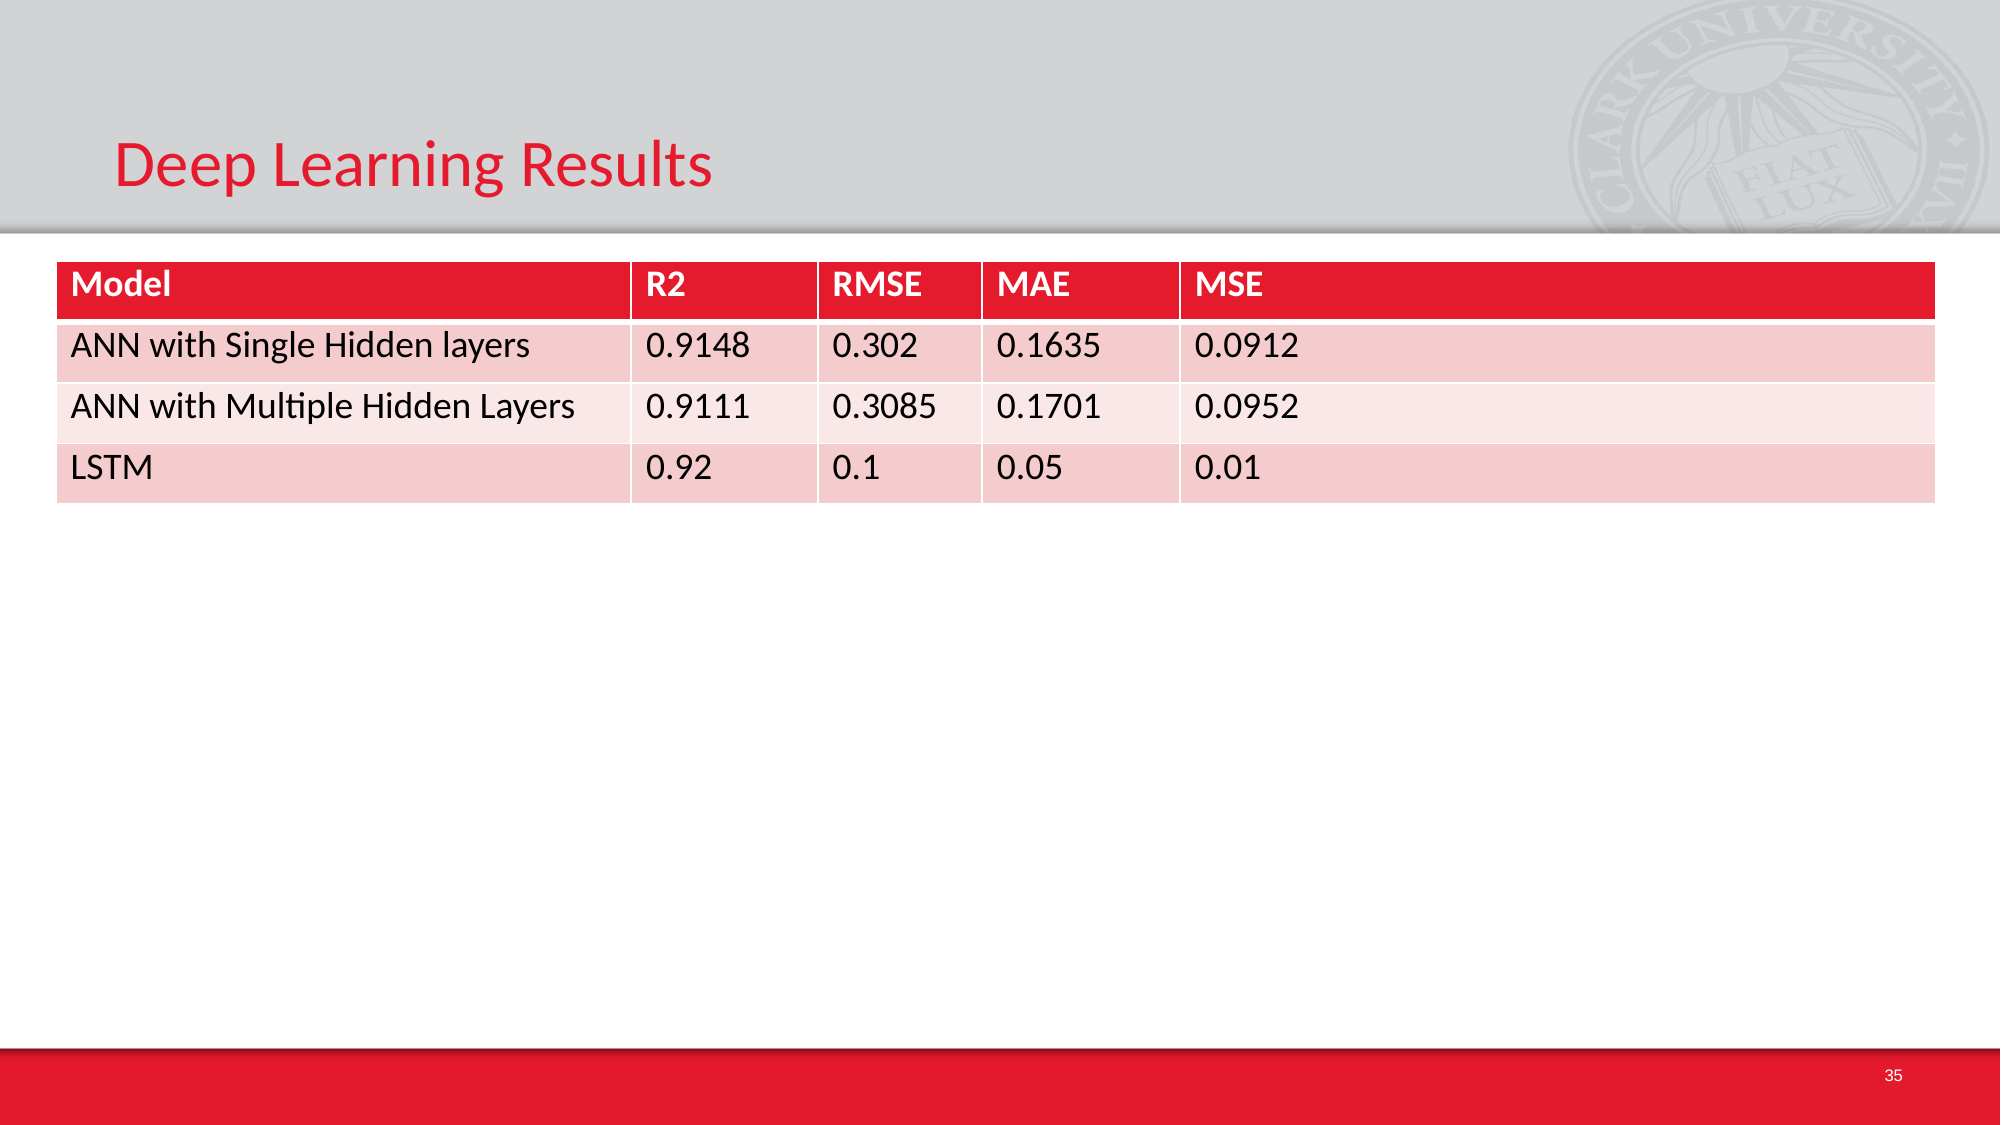

# Deep Learning Results
| Model | R2 | RMSE | MAE | MSE |
| --- | --- | --- | --- | --- |
| ANN with Single Hidden layers | 0.9148 | 0.302 | 0.1635 | 0.0912 |
| ANN with Multiple Hidden Layers | 0.9111 | 0.3085 | 0.1701 | 0.0952 |
| LSTM | 0.92 | 0.1 | 0.05 | 0.01 |
35